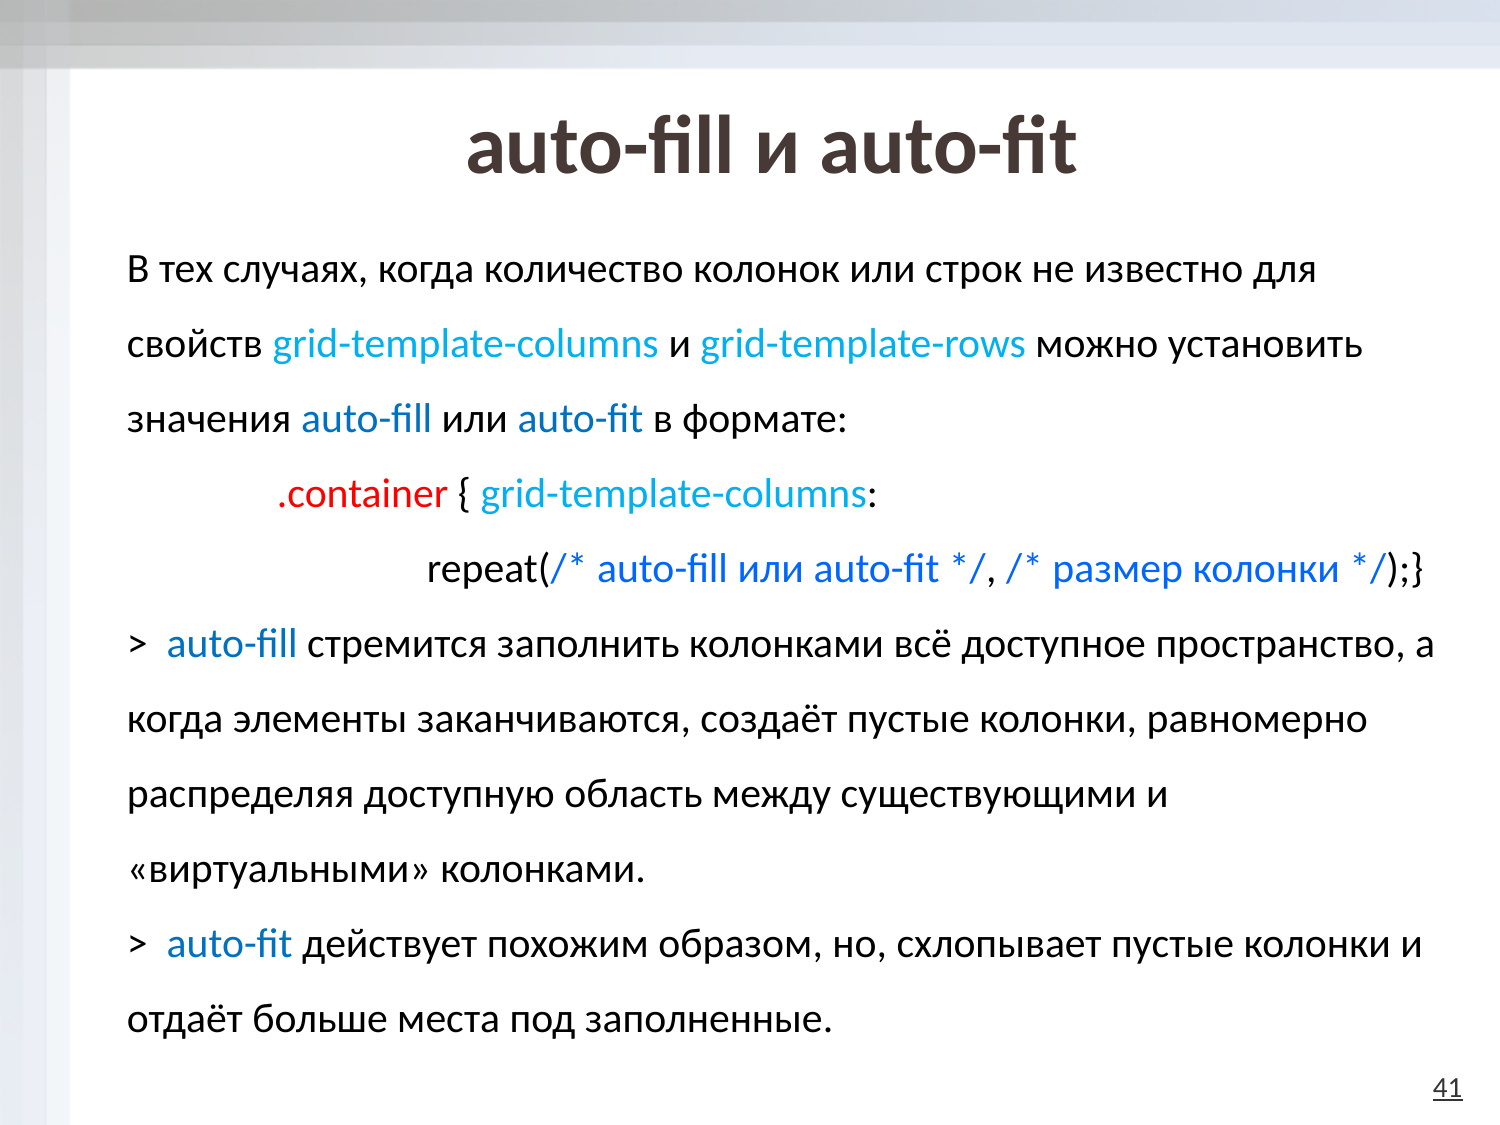

# auto-fill и auto-fit
В тех случаях, когда количество колонок или строк не известно для свойств grid-template-columns и grid-template-rows можно установить значения auto-fill или auto-fit в формате:
	.container { grid-template-columns:
		repeat(/* auto-fill или auto-fit */, /* размер колонки */);}
>  auto-fill стремится заполнить колонками всё доступное пространство, а когда элементы заканчиваются, создаёт пустые колонки, равномерно распределяя доступную область между существующими и «виртуальными» колонками.
>  auto-fit действует похожим образом, но, схлопывает пустые колонки и отдаёт больше места под заполненные.

41